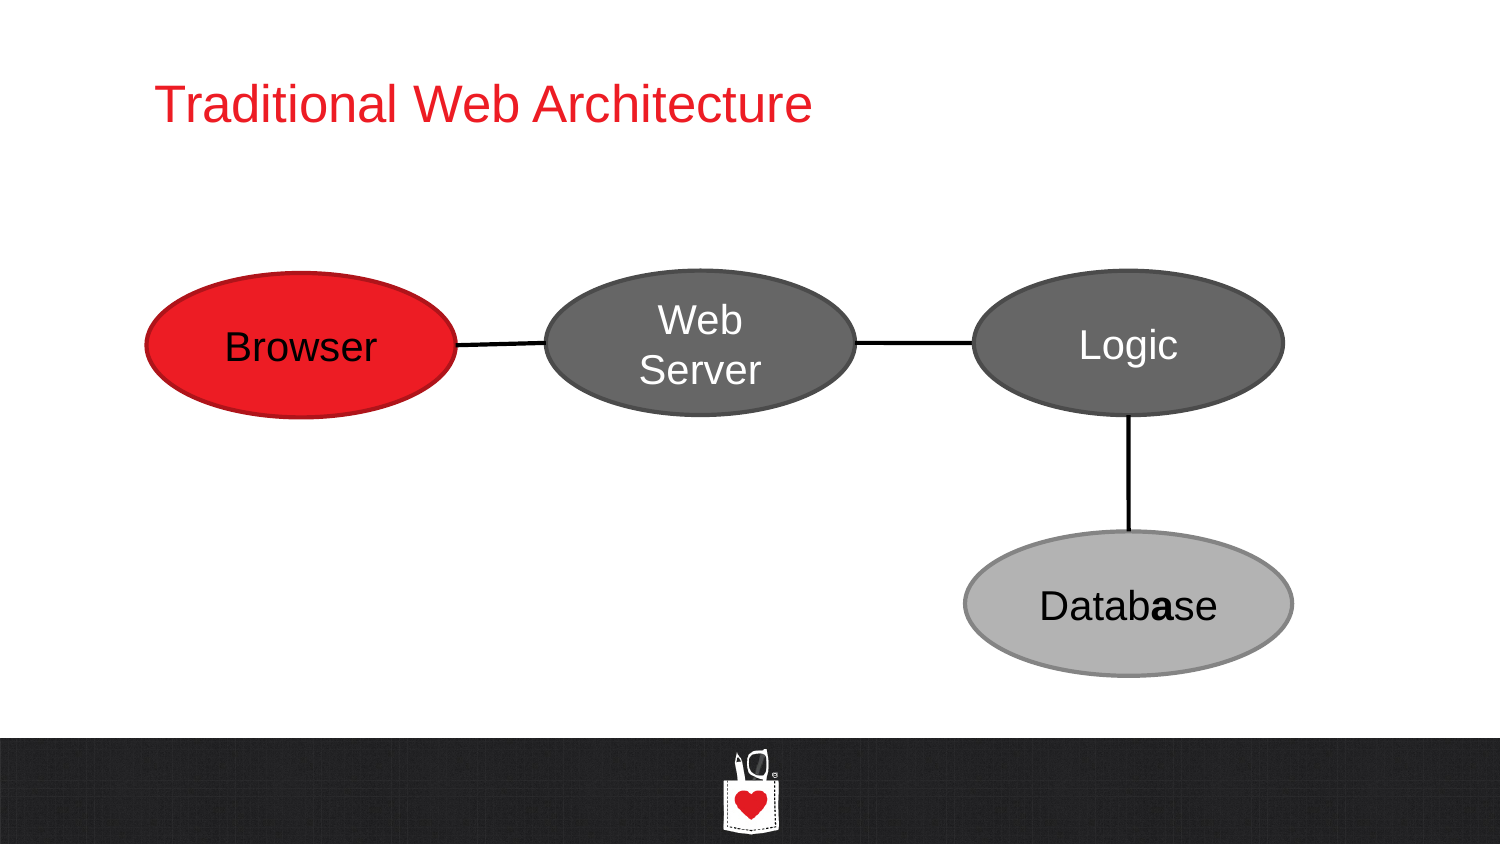

# Traditional Web Architecture

Web Server
Logic
Browser
Database